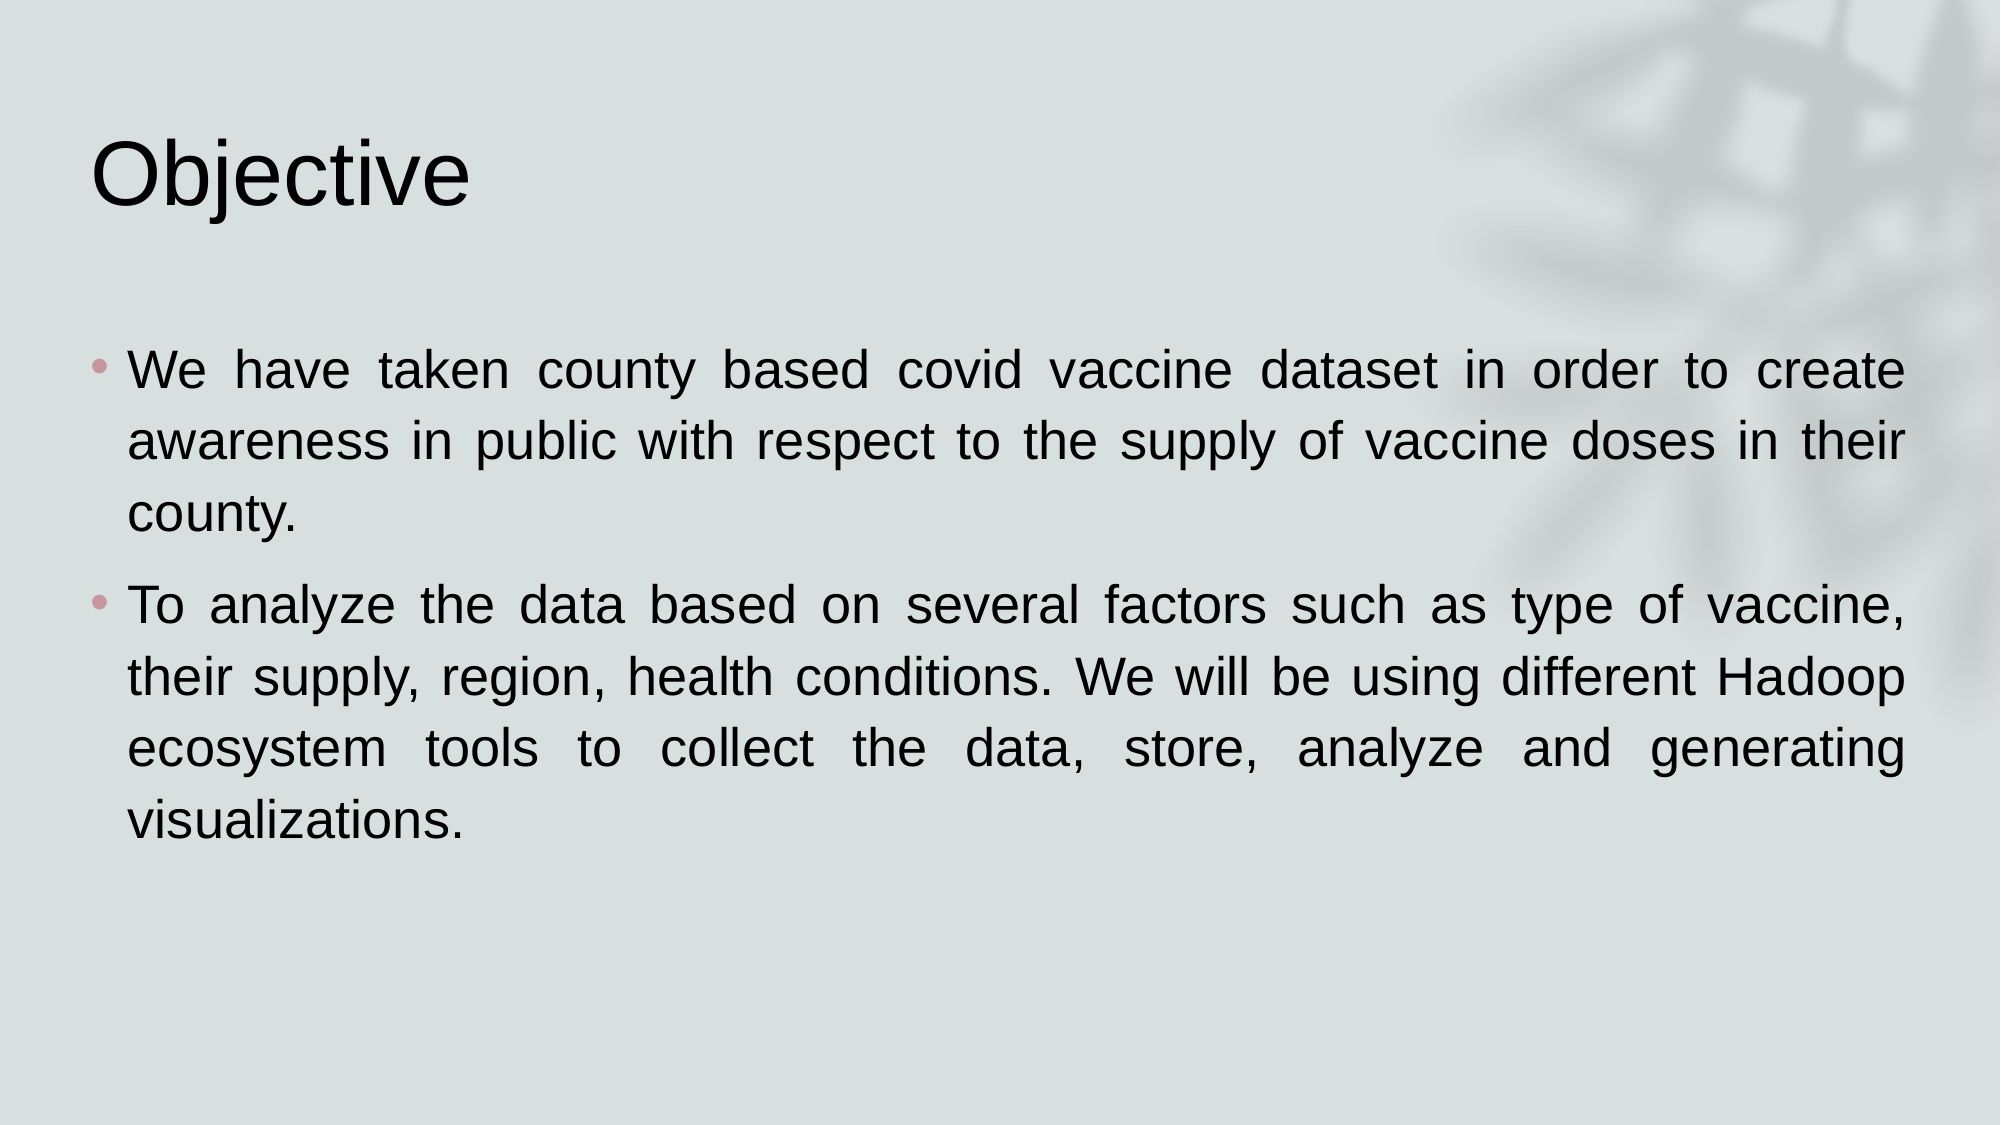

# Objective
We have taken county based covid vaccine dataset in order to create awareness in public with respect to the supply of vaccine doses in their county.
To analyze the data based on several factors such as type of vaccine, their supply, region, health conditions. We will be using different Hadoop ecosystem tools to collect the data, store, analyze and generating visualizations.